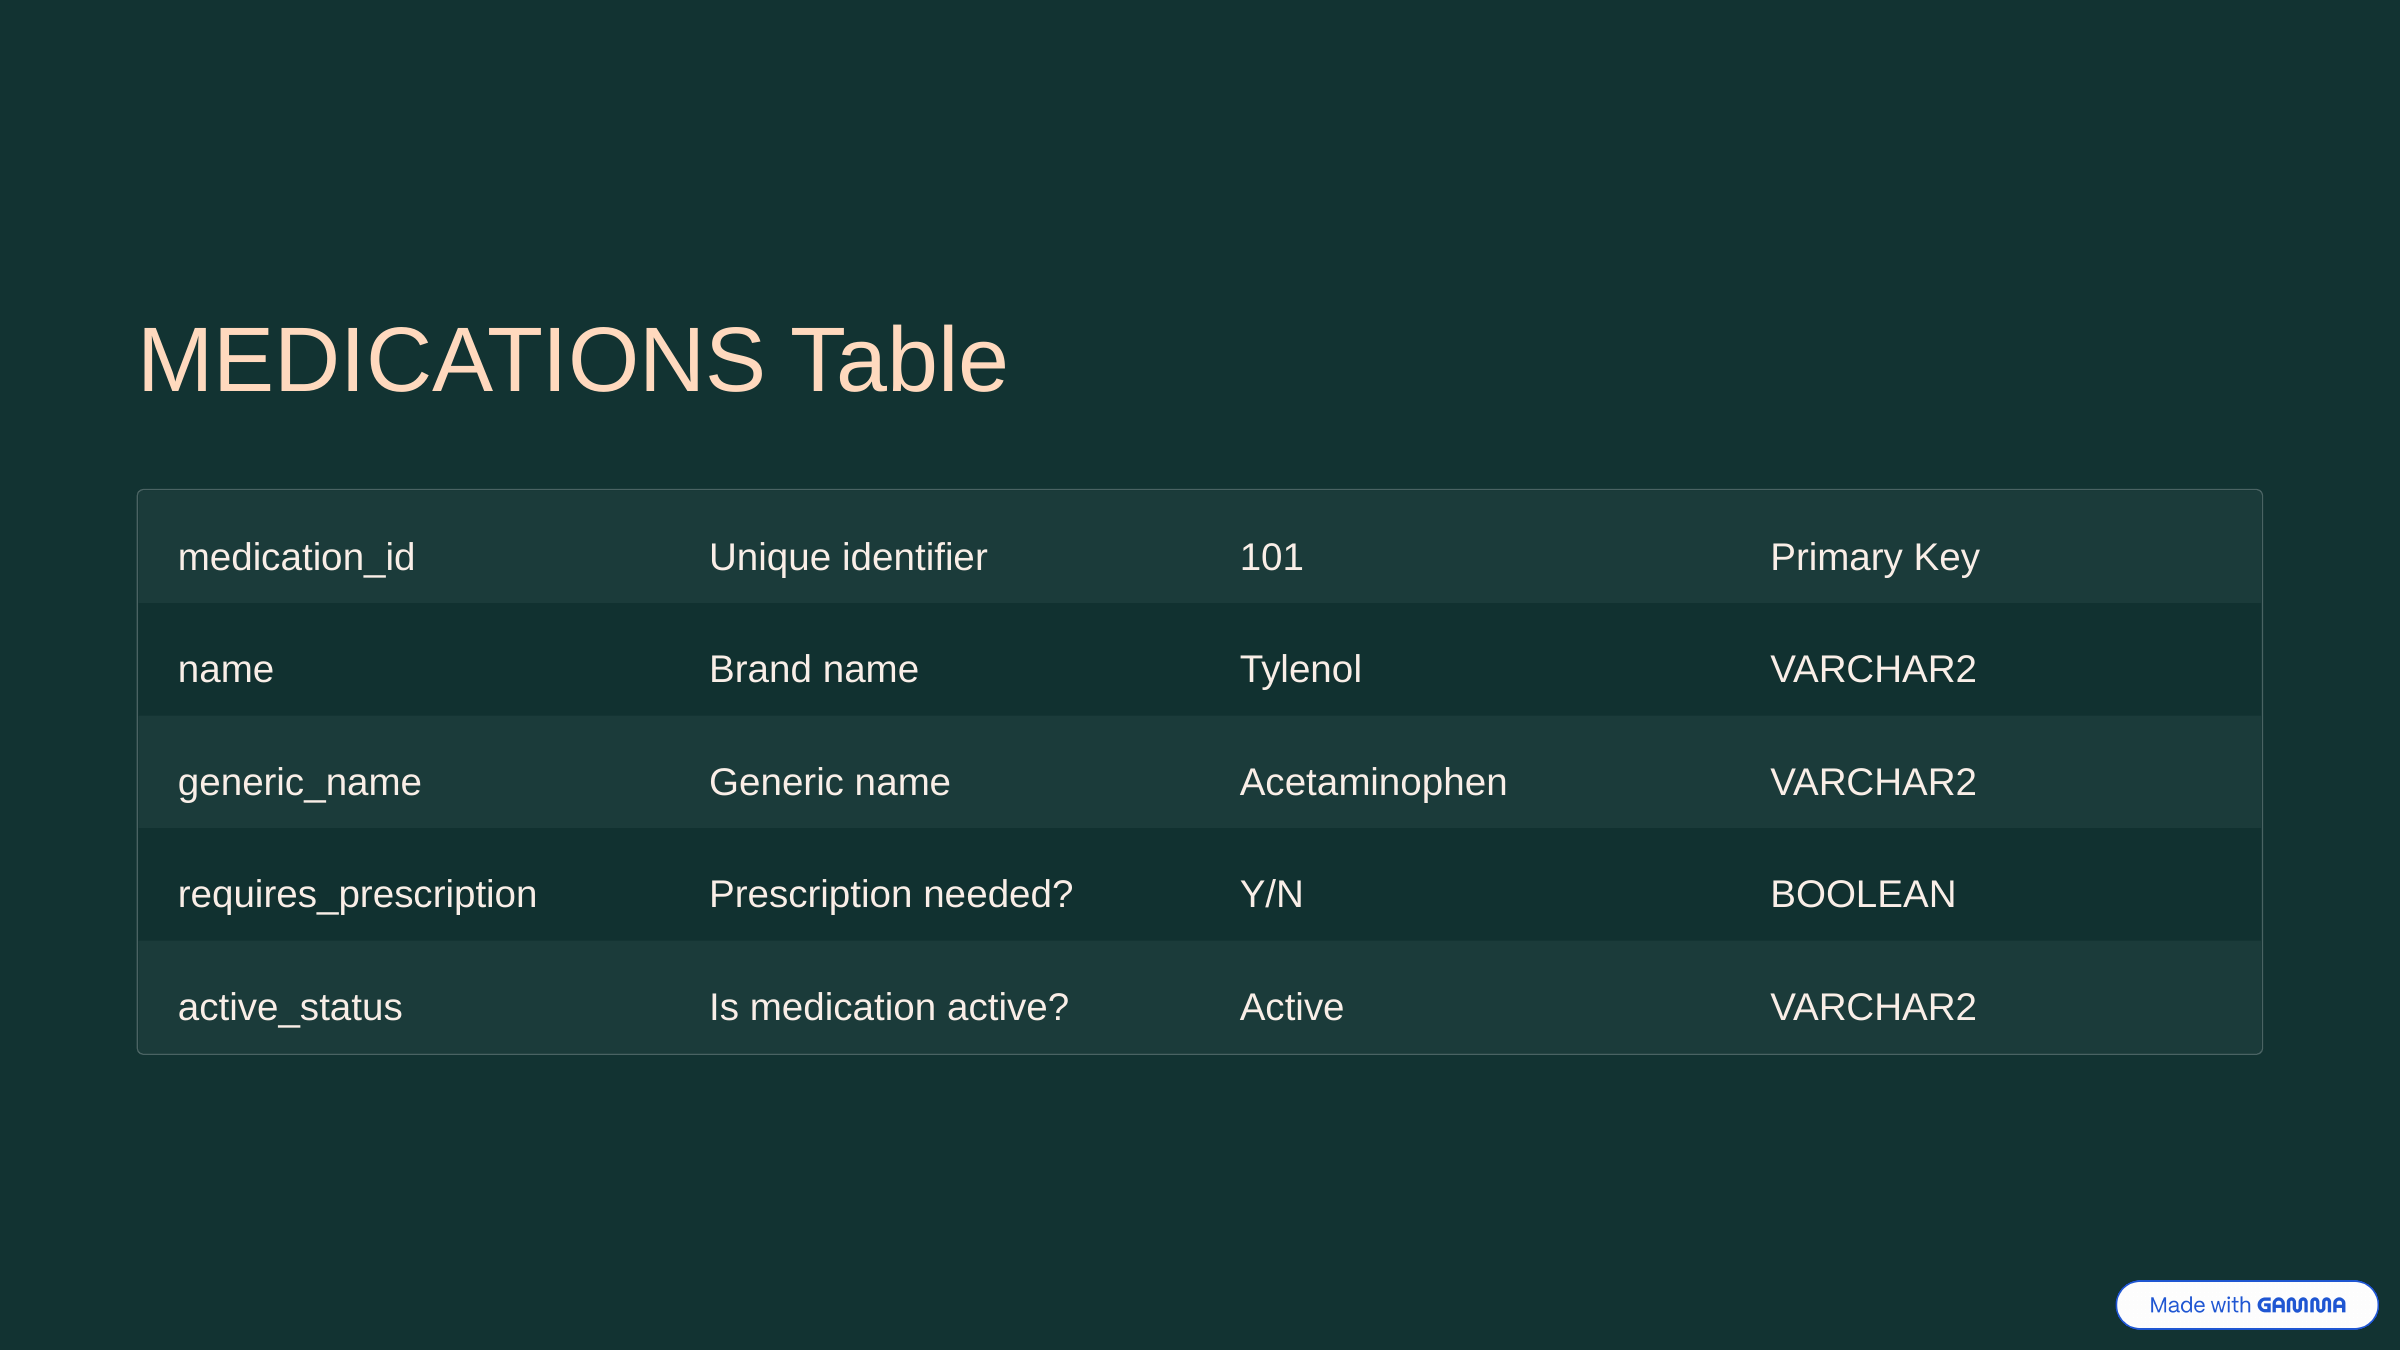

MEDICATIONS Table

medication_id
Unique identifier
101
Primary Key

name
Brand name
Tylenol
VARCHAR2

generic_name
Generic name
Acetaminophen
VARCHAR2

requires_prescription
Prescription needed?
Y/N
BOOLEAN

active_status
Is medication active?
Active
VARCHAR2